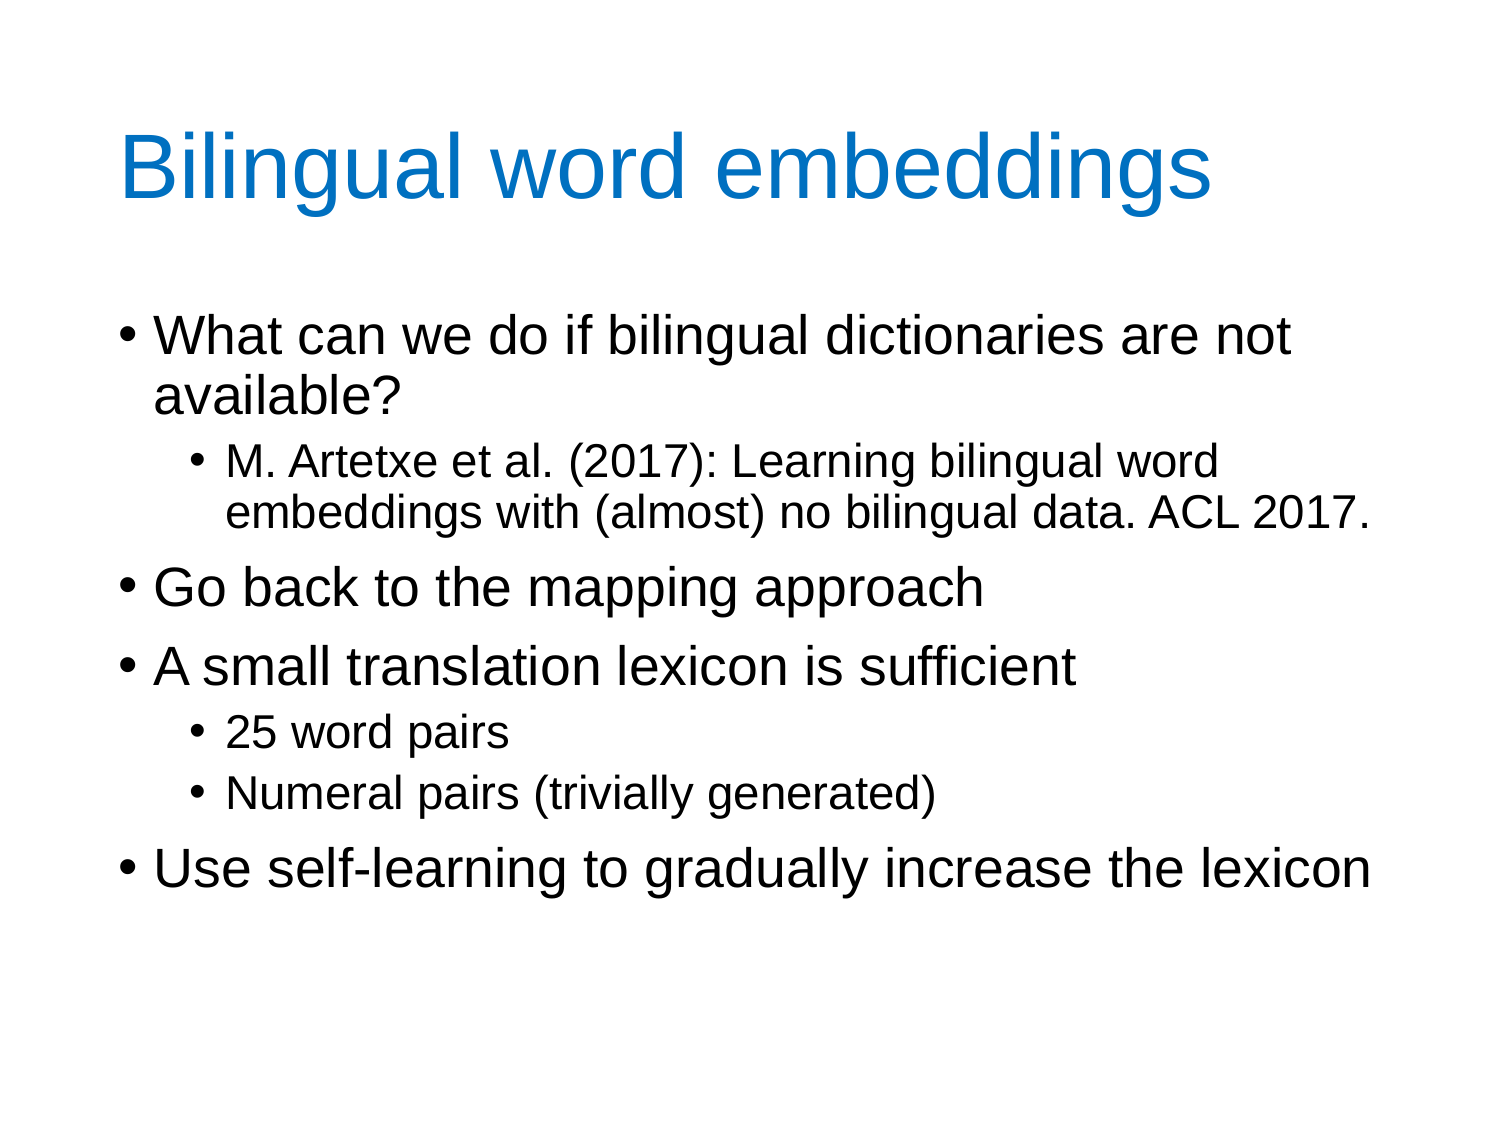

# Bilingual word embeddings
What can we do if bilingual dictionaries are not available?
M. Artetxe et al. (2017): Learning bilingual word embeddings with (almost) no bilingual data. ACL 2017.
Go back to the mapping approach
A small translation lexicon is sufficient
25 word pairs
Numeral pairs (trivially generated)
Use self-learning to gradually increase the lexicon